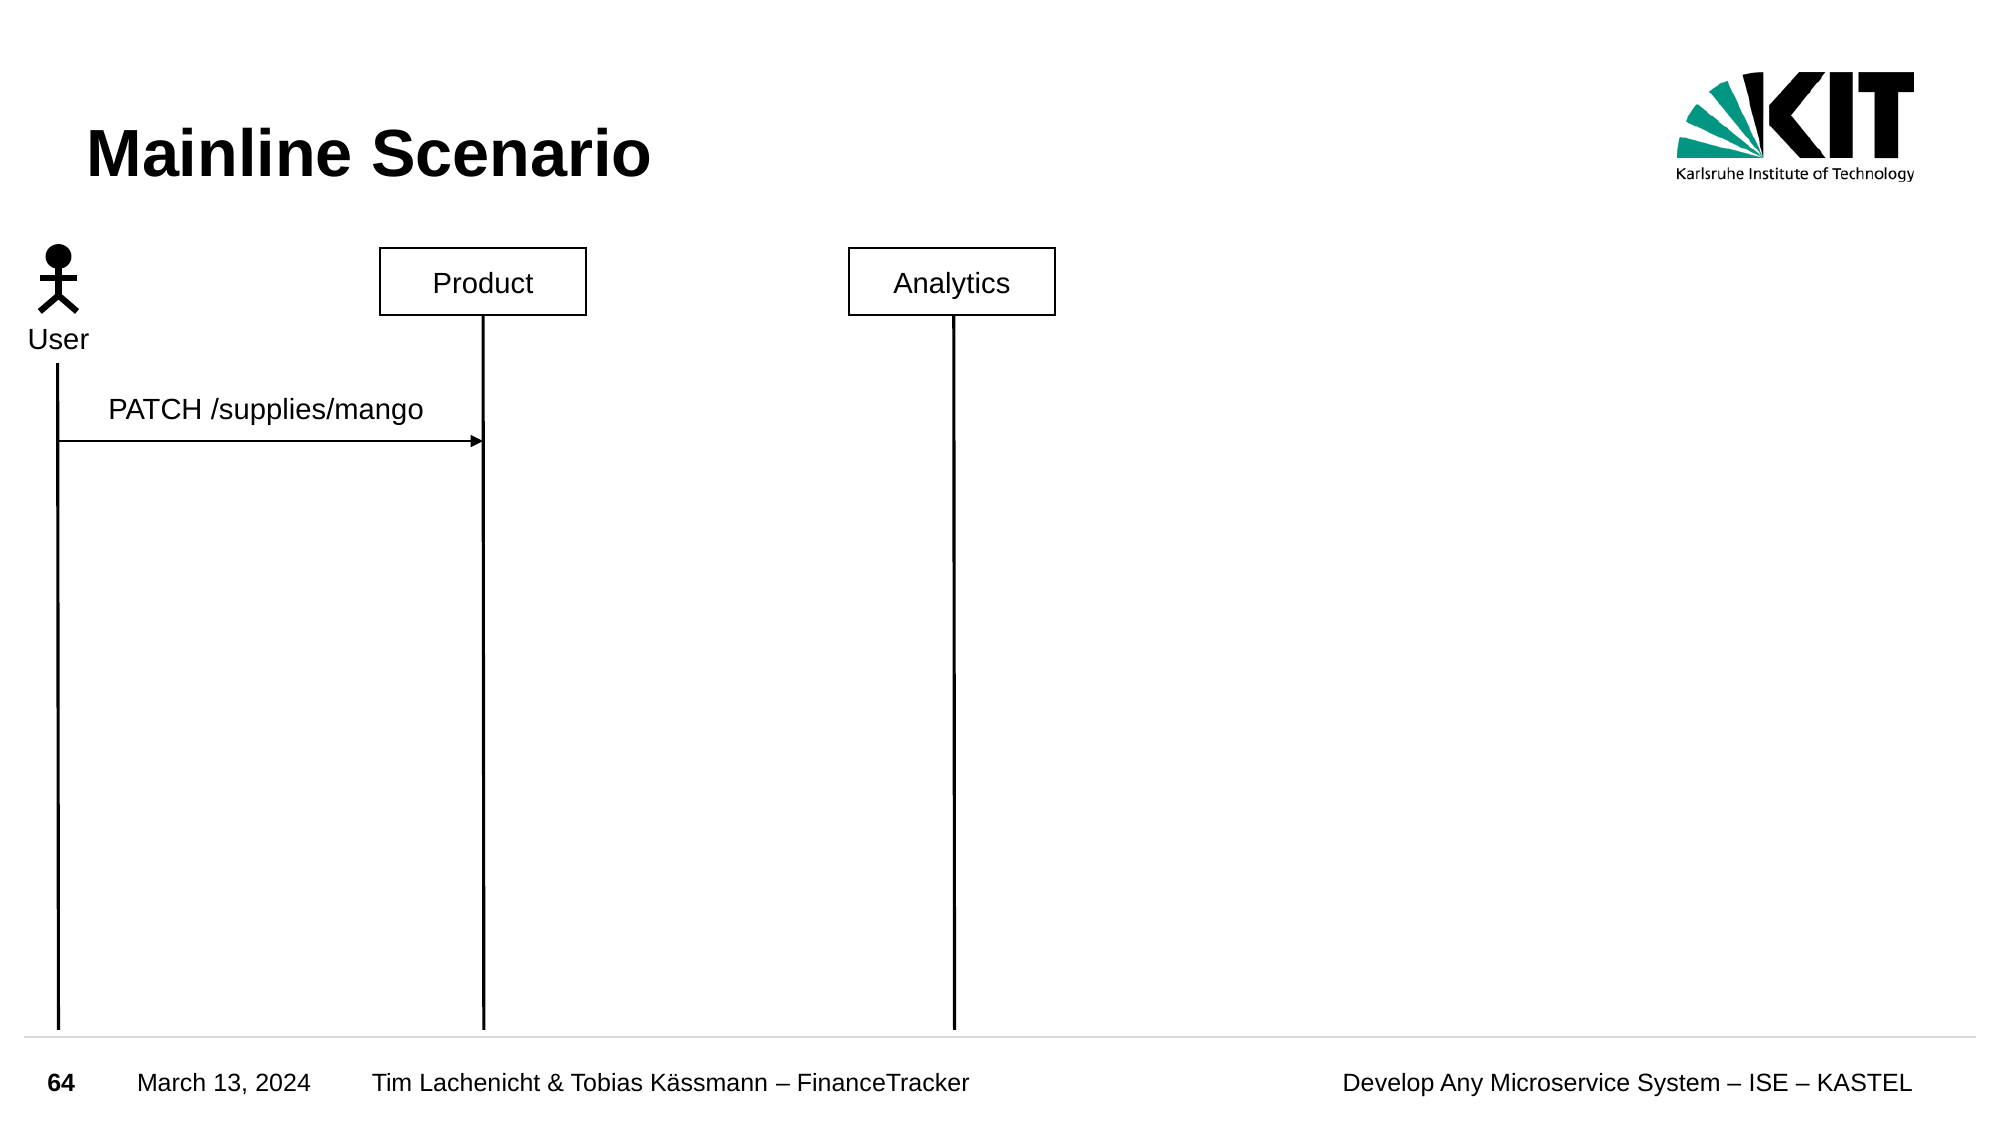

# Mainline Scenario

User
Product
Analytics
PATCH /supplies/mango
64
March 13, 2024